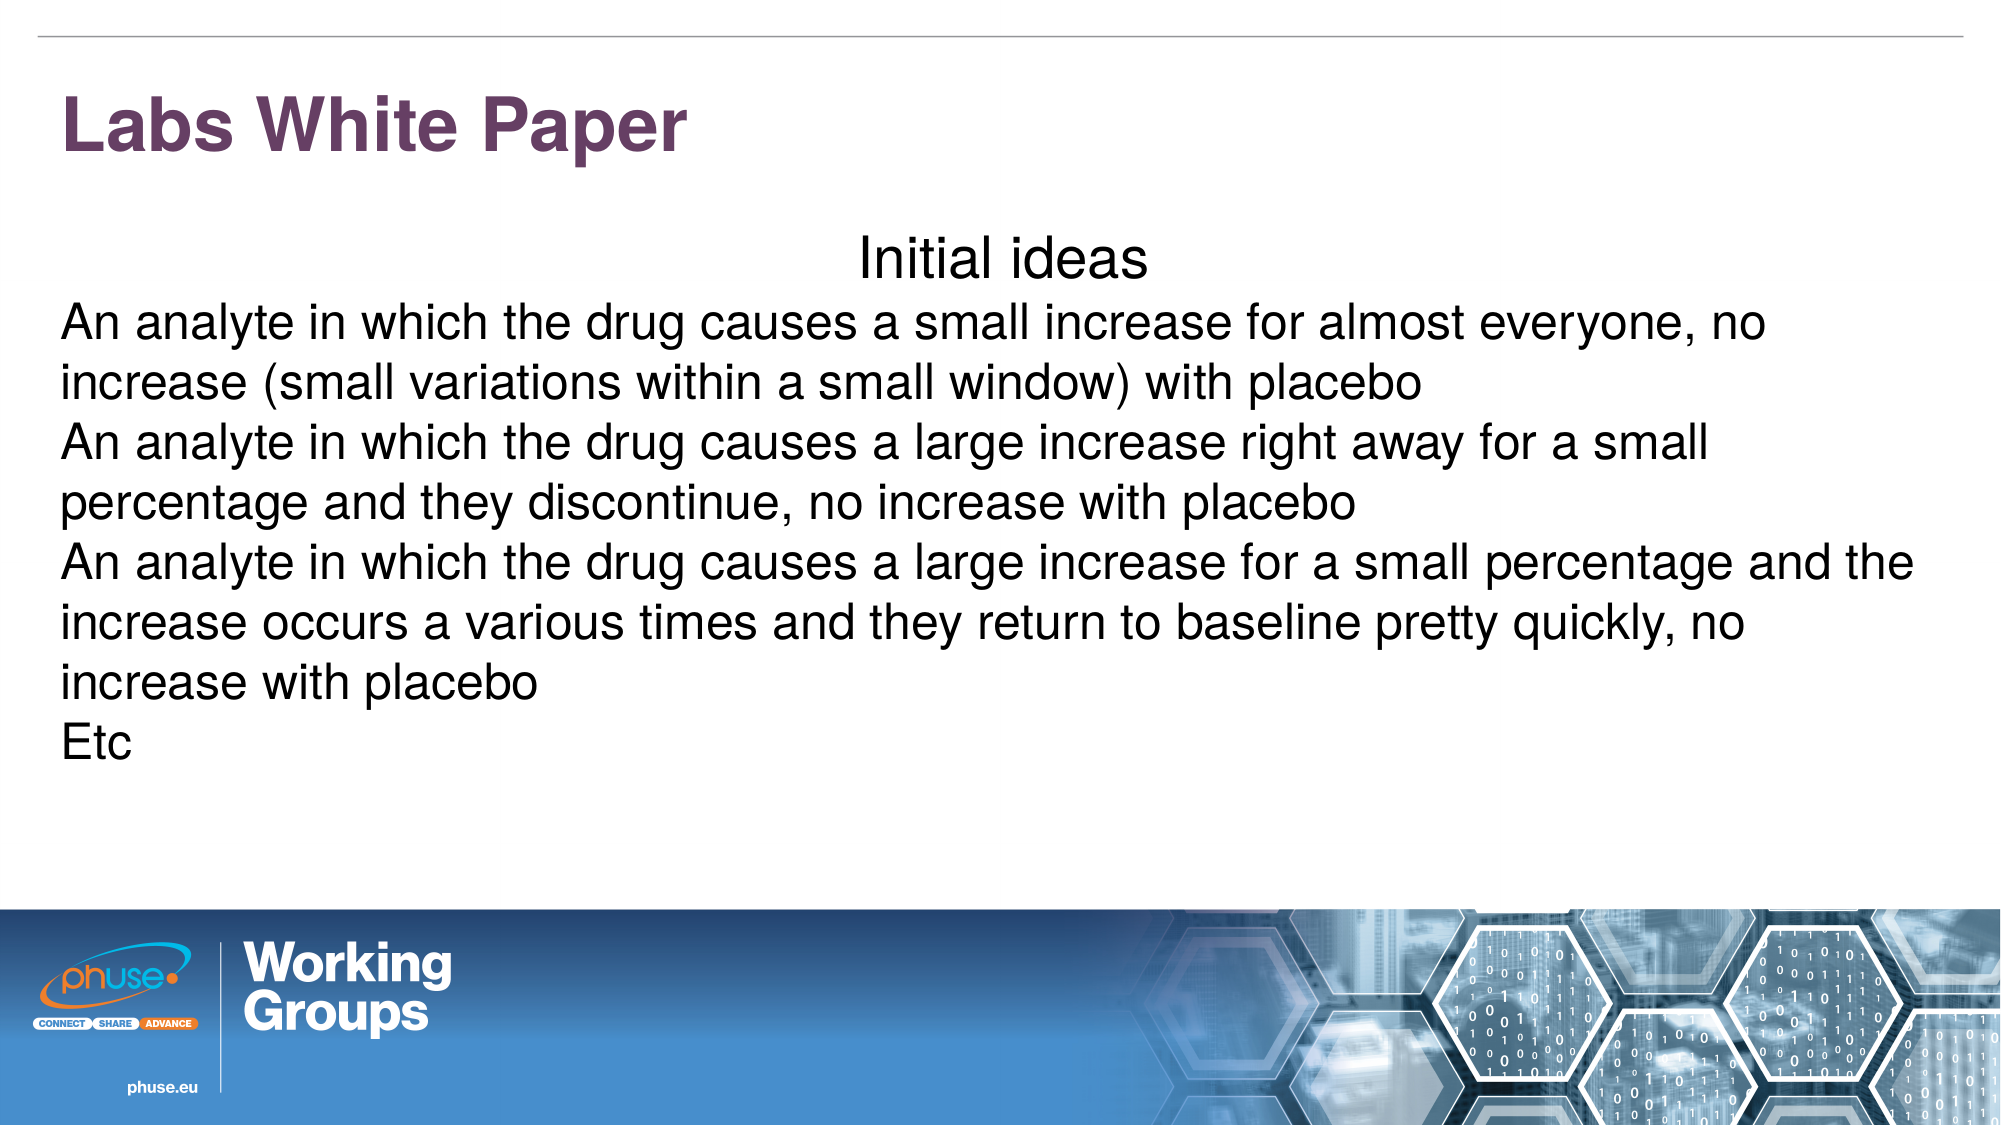

Labs White Paper
Initial ideas
An analyte in which the drug causes a small increase for almost everyone, no increase (small variations within a small window) with placebo
An analyte in which the drug causes a large increase right away for a small percentage and they discontinue, no increase with placebo
An analyte in which the drug causes a large increase for a small percentage and the increase occurs a various times and they return to baseline pretty quickly, no increase with placebo
Etc